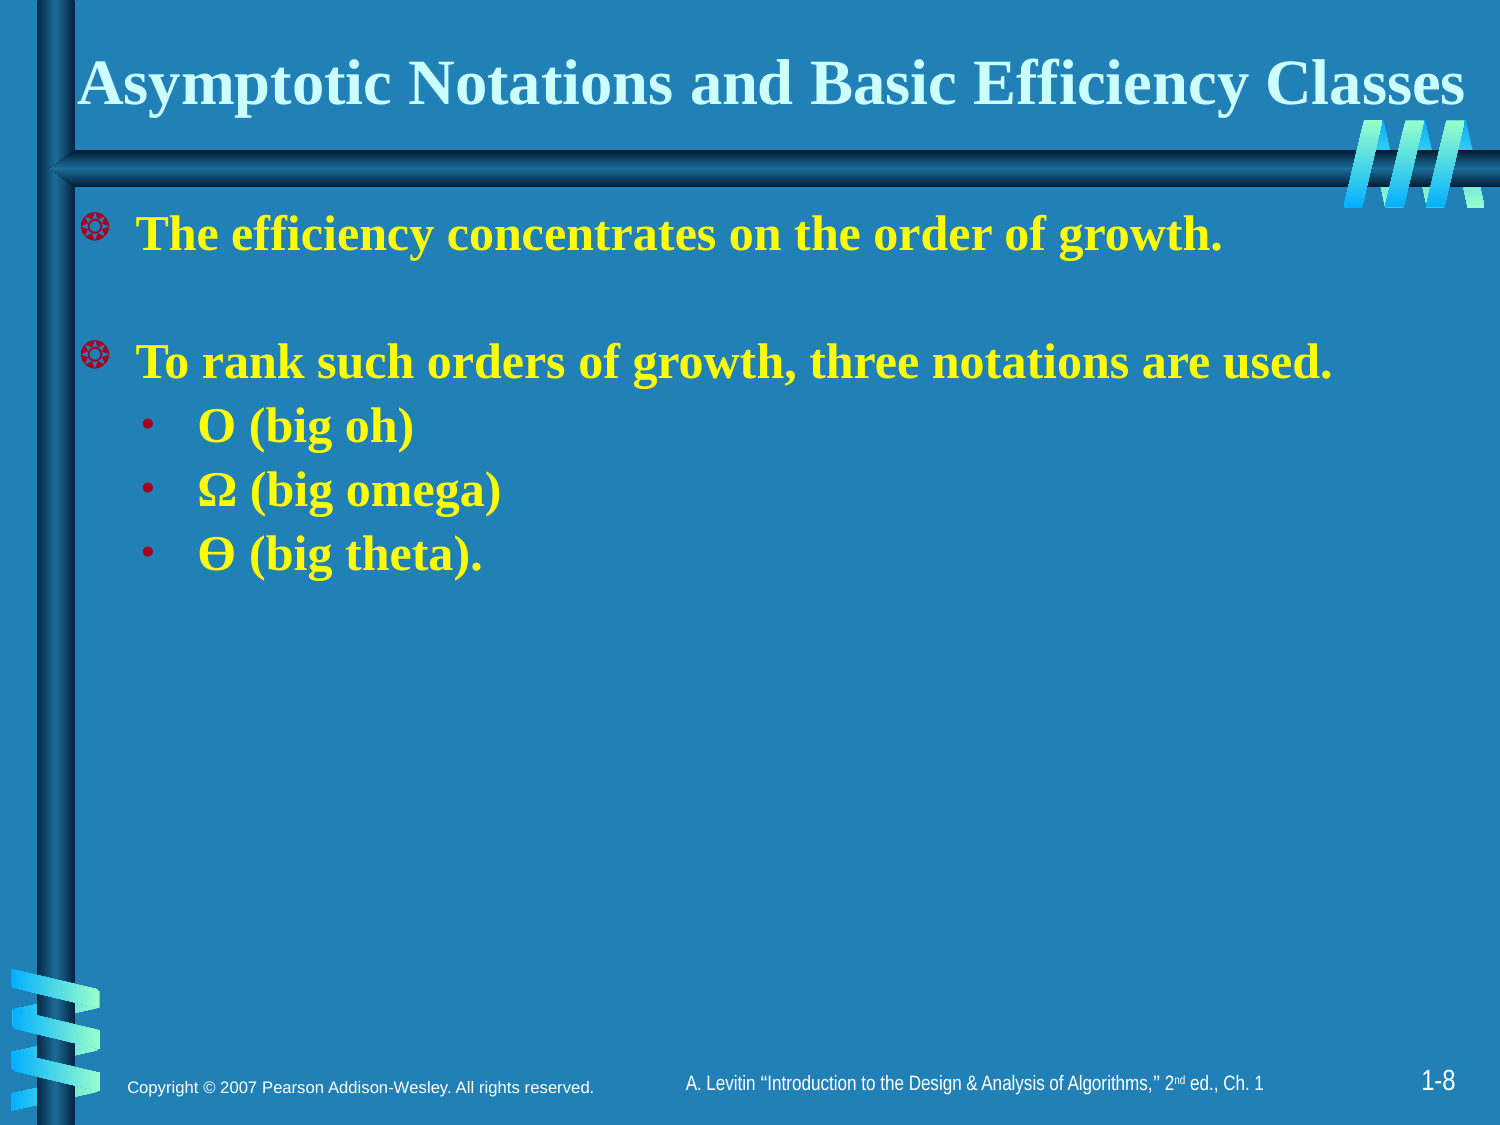

# Asymptotic Notations and Basic Efficiency Classes
The efficiency concentrates on the order of growth.

To rank such orders of growth, three notations are used.
O (big oh)
Ω (big omega)
ϴ (big theta).

1-8